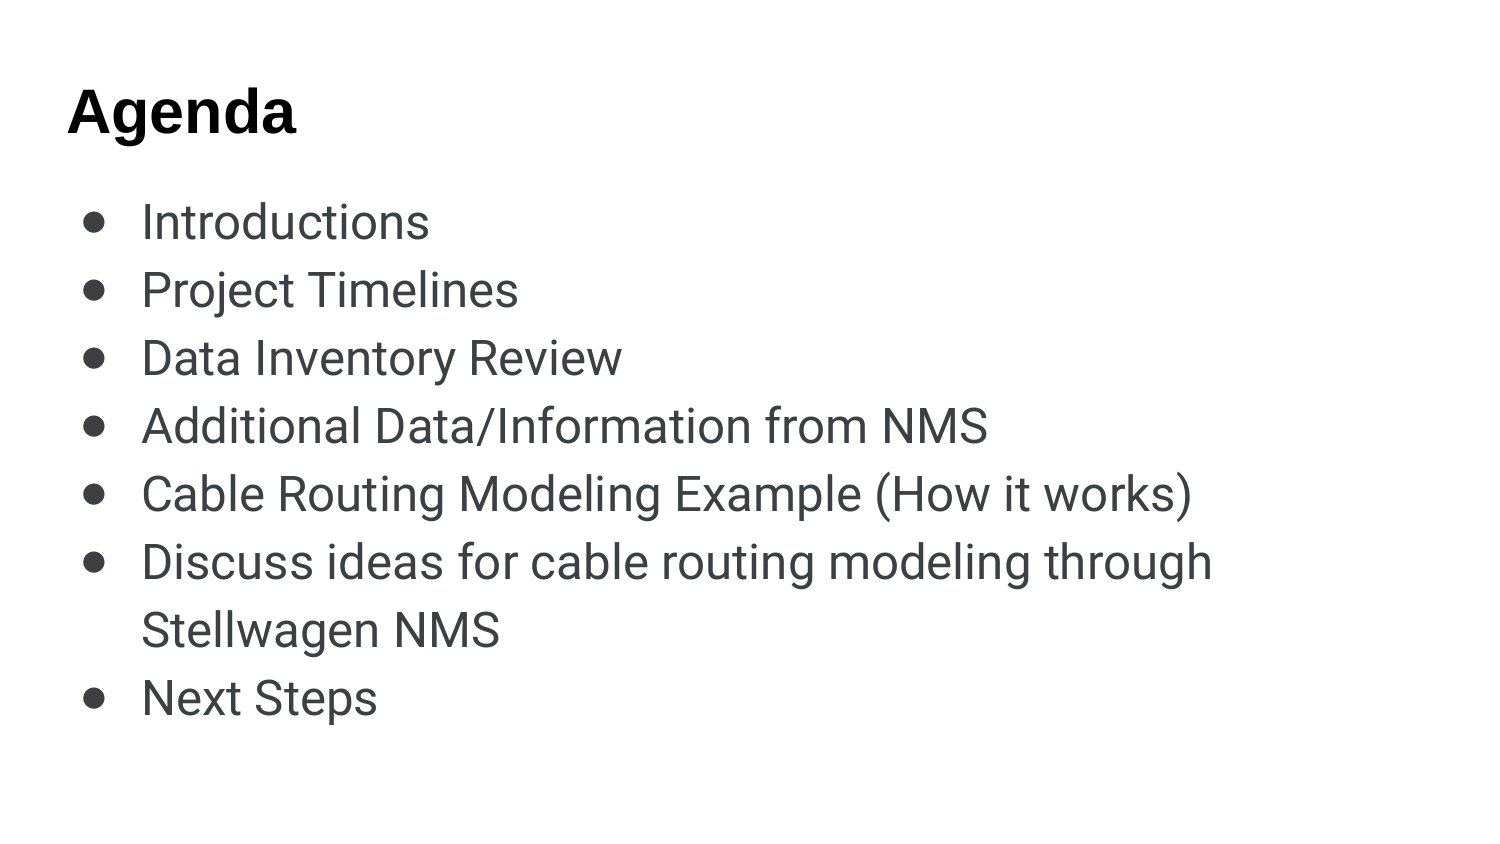

# Agenda
Introductions
Project Timelines
Data Inventory Review
Additional Data/Information from NMS
Cable Routing Modeling Example (How it works)
Discuss ideas for cable routing modeling through Stellwagen NMS
Next Steps